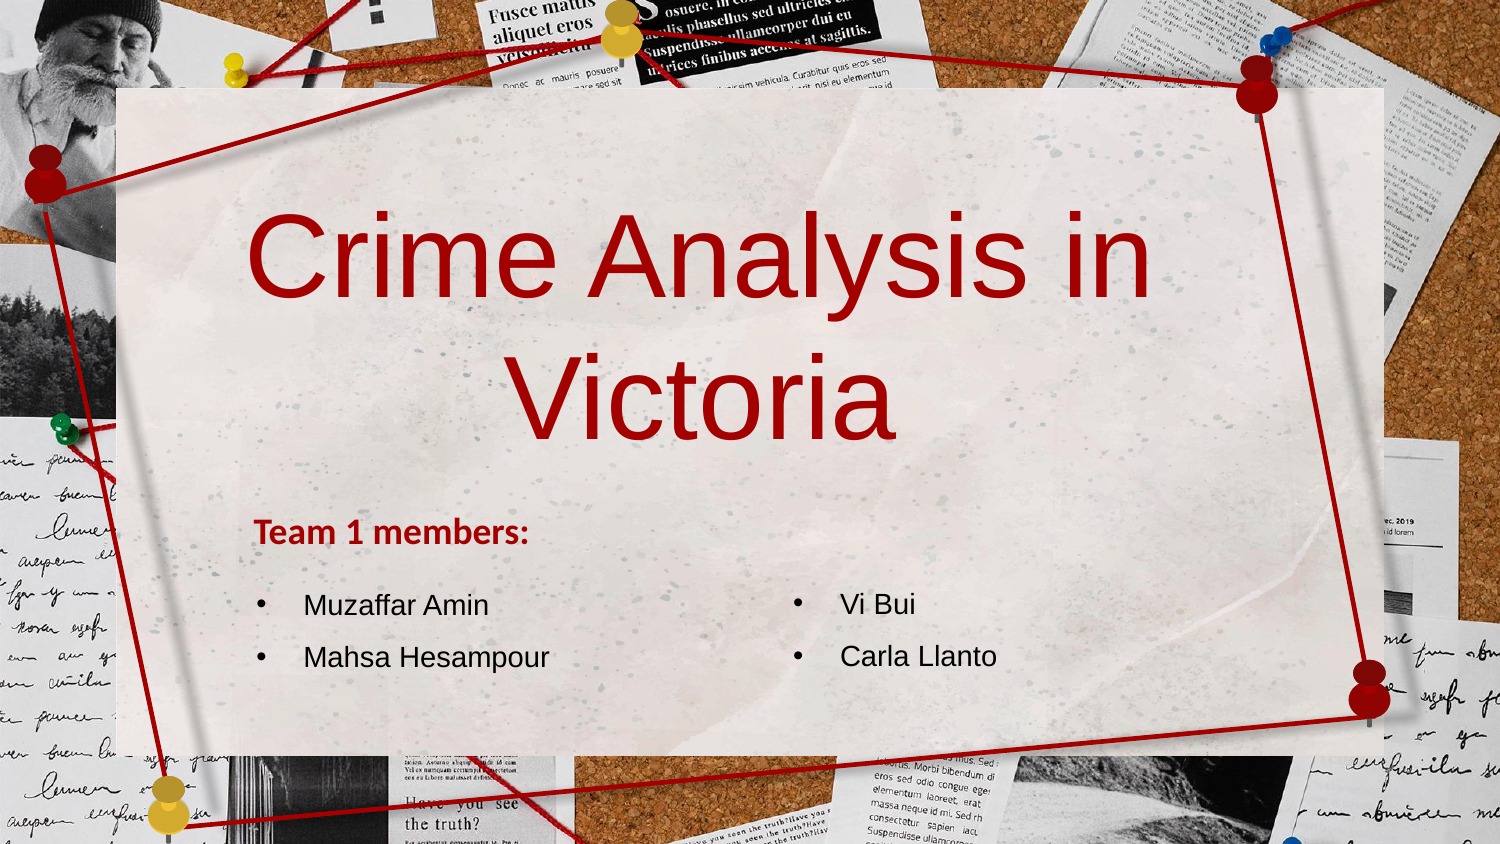

# Crime Analysis in Victoria

Team 1 members:
Vi Bui
Carla Llanto
Muzaffar Amin
Mahsa Hesampour